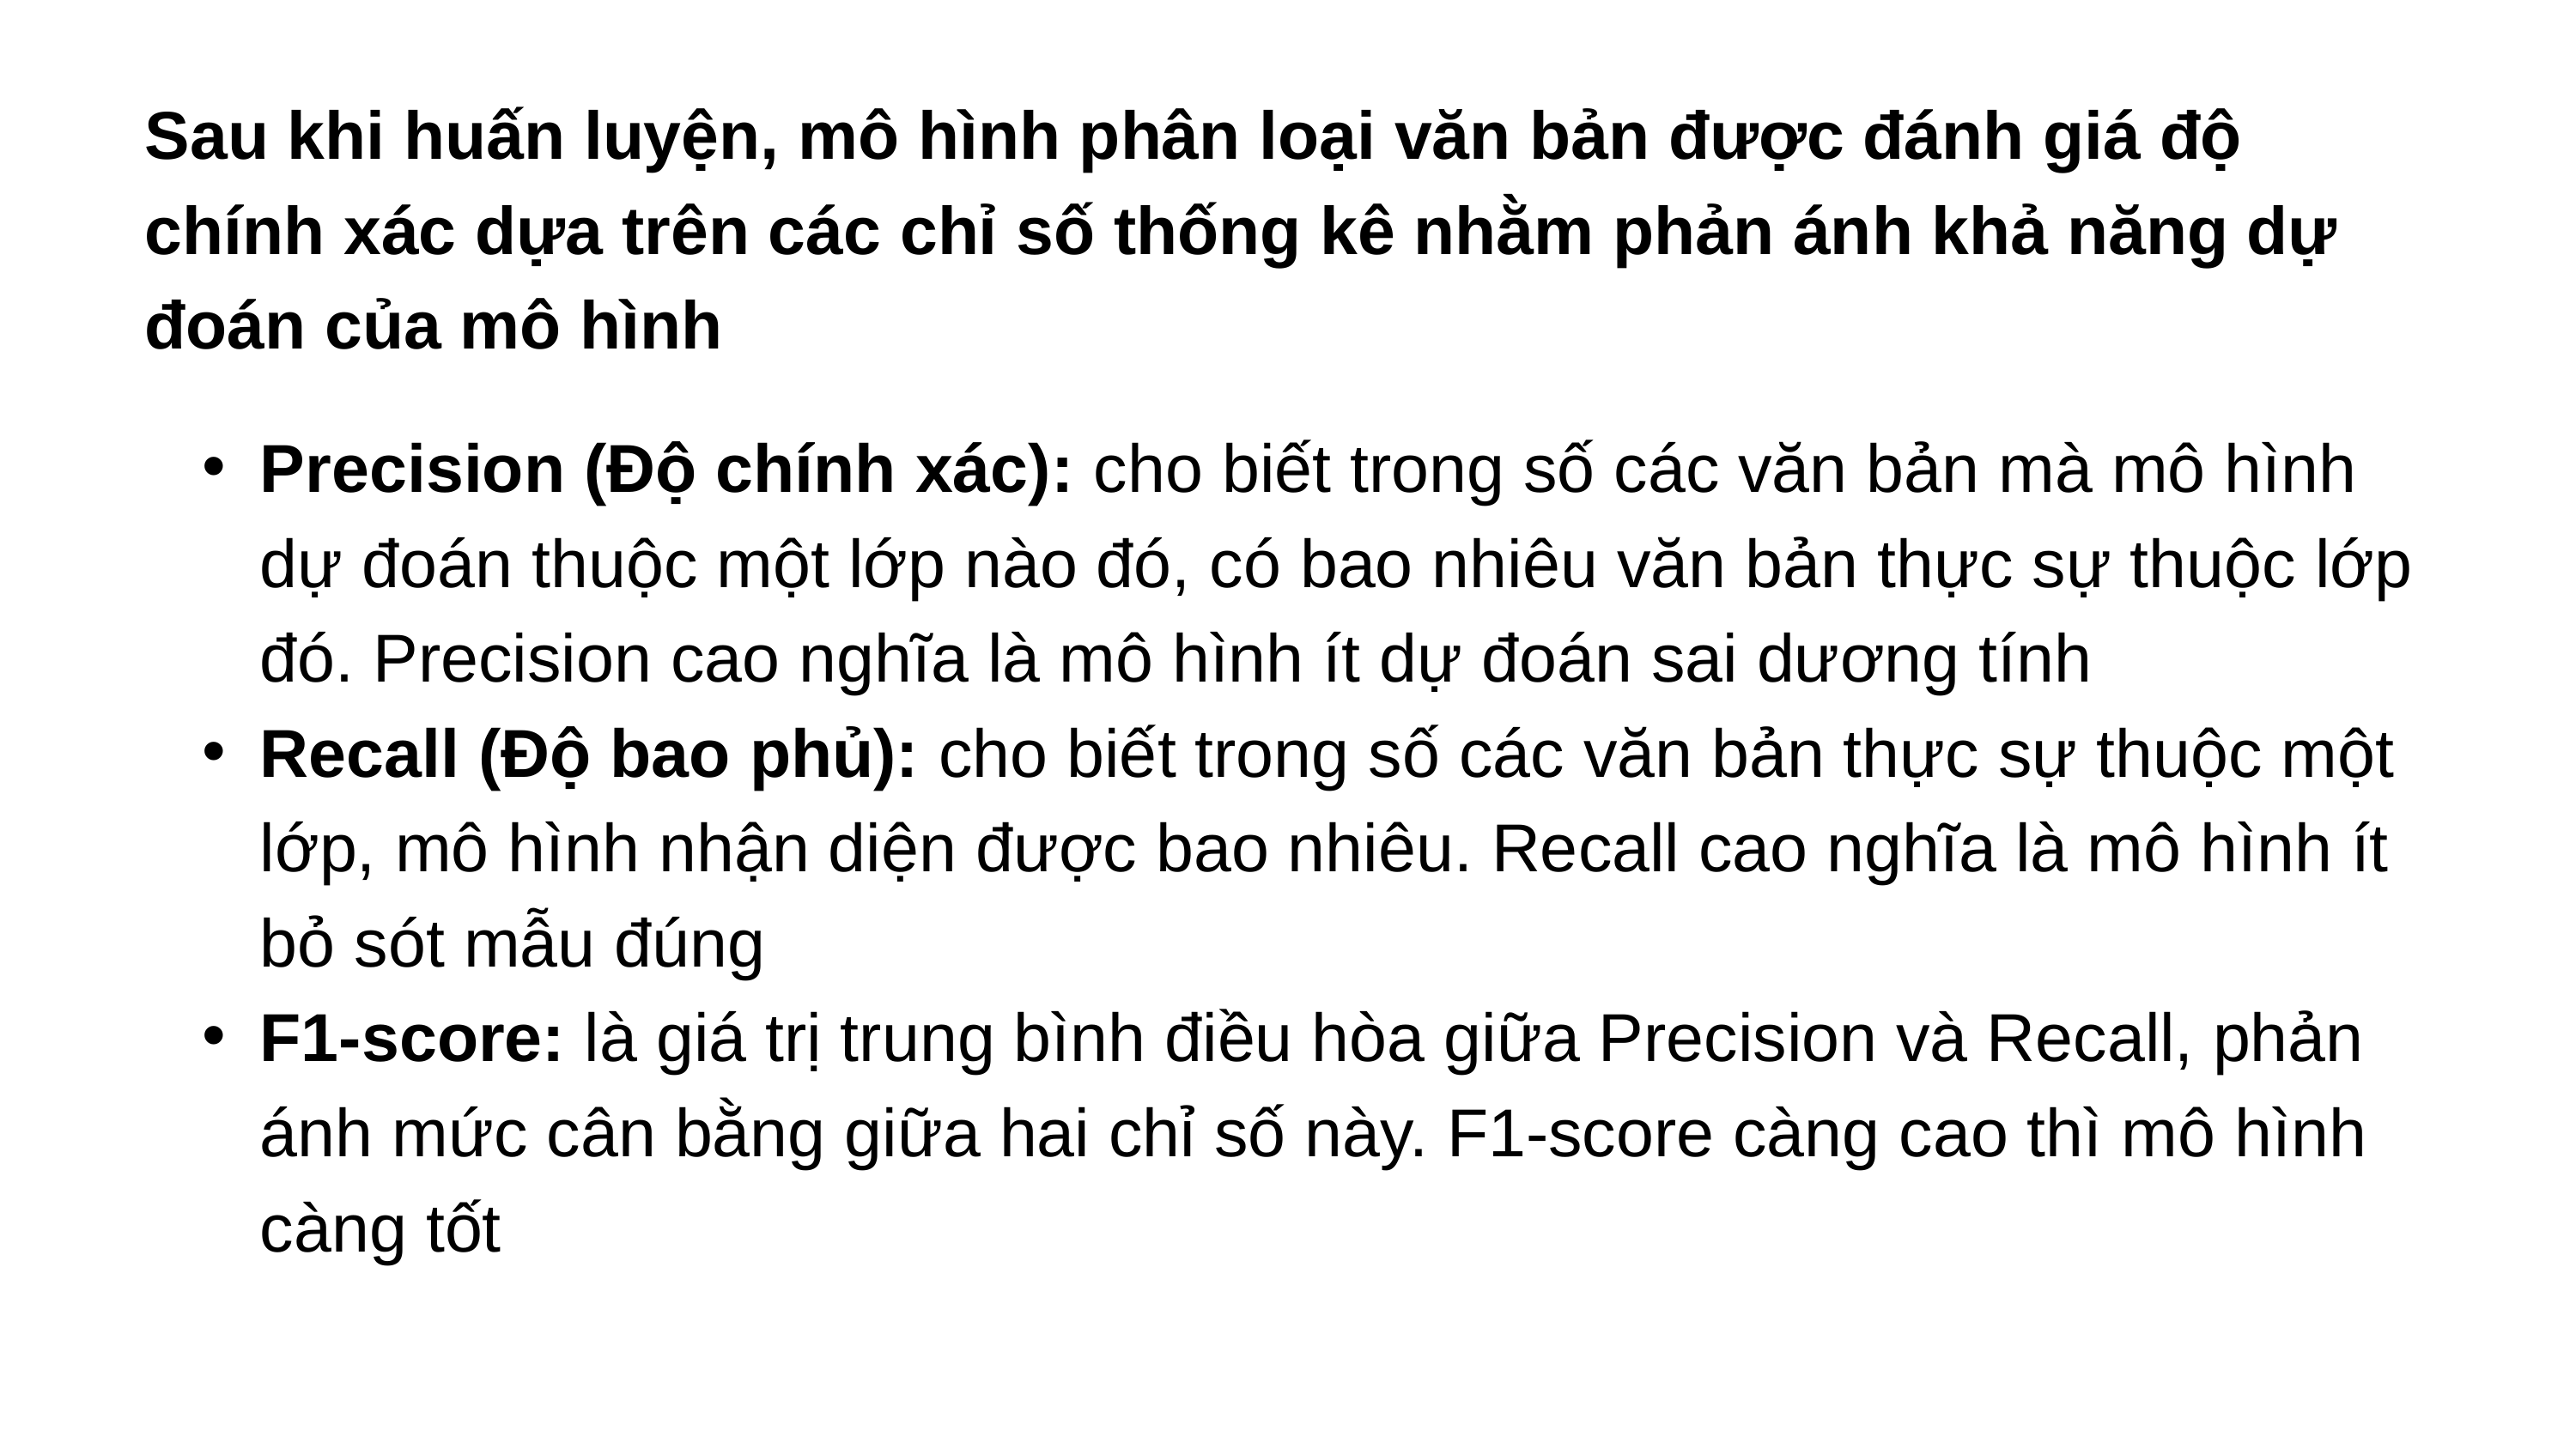

Sau khi huấn luyện, mô hình phân loại văn bản được đánh giá độ chính xác dựa trên các chỉ số thống kê nhằm phản ánh khả năng dự đoán của mô hình
Precision (Độ chính xác): cho biết trong số các văn bản mà mô hình dự đoán thuộc một lớp nào đó, có bao nhiêu văn bản thực sự thuộc lớp đó. Precision cao nghĩa là mô hình ít dự đoán sai dương tính
Recall (Độ bao phủ): cho biết trong số các văn bản thực sự thuộc một lớp, mô hình nhận diện được bao nhiêu. Recall cao nghĩa là mô hình ít bỏ sót mẫu đúng
F1-score: là giá trị trung bình điều hòa giữa Precision và Recall, phản ánh mức cân bằng giữa hai chỉ số này. F1-score càng cao thì mô hình càng tốt